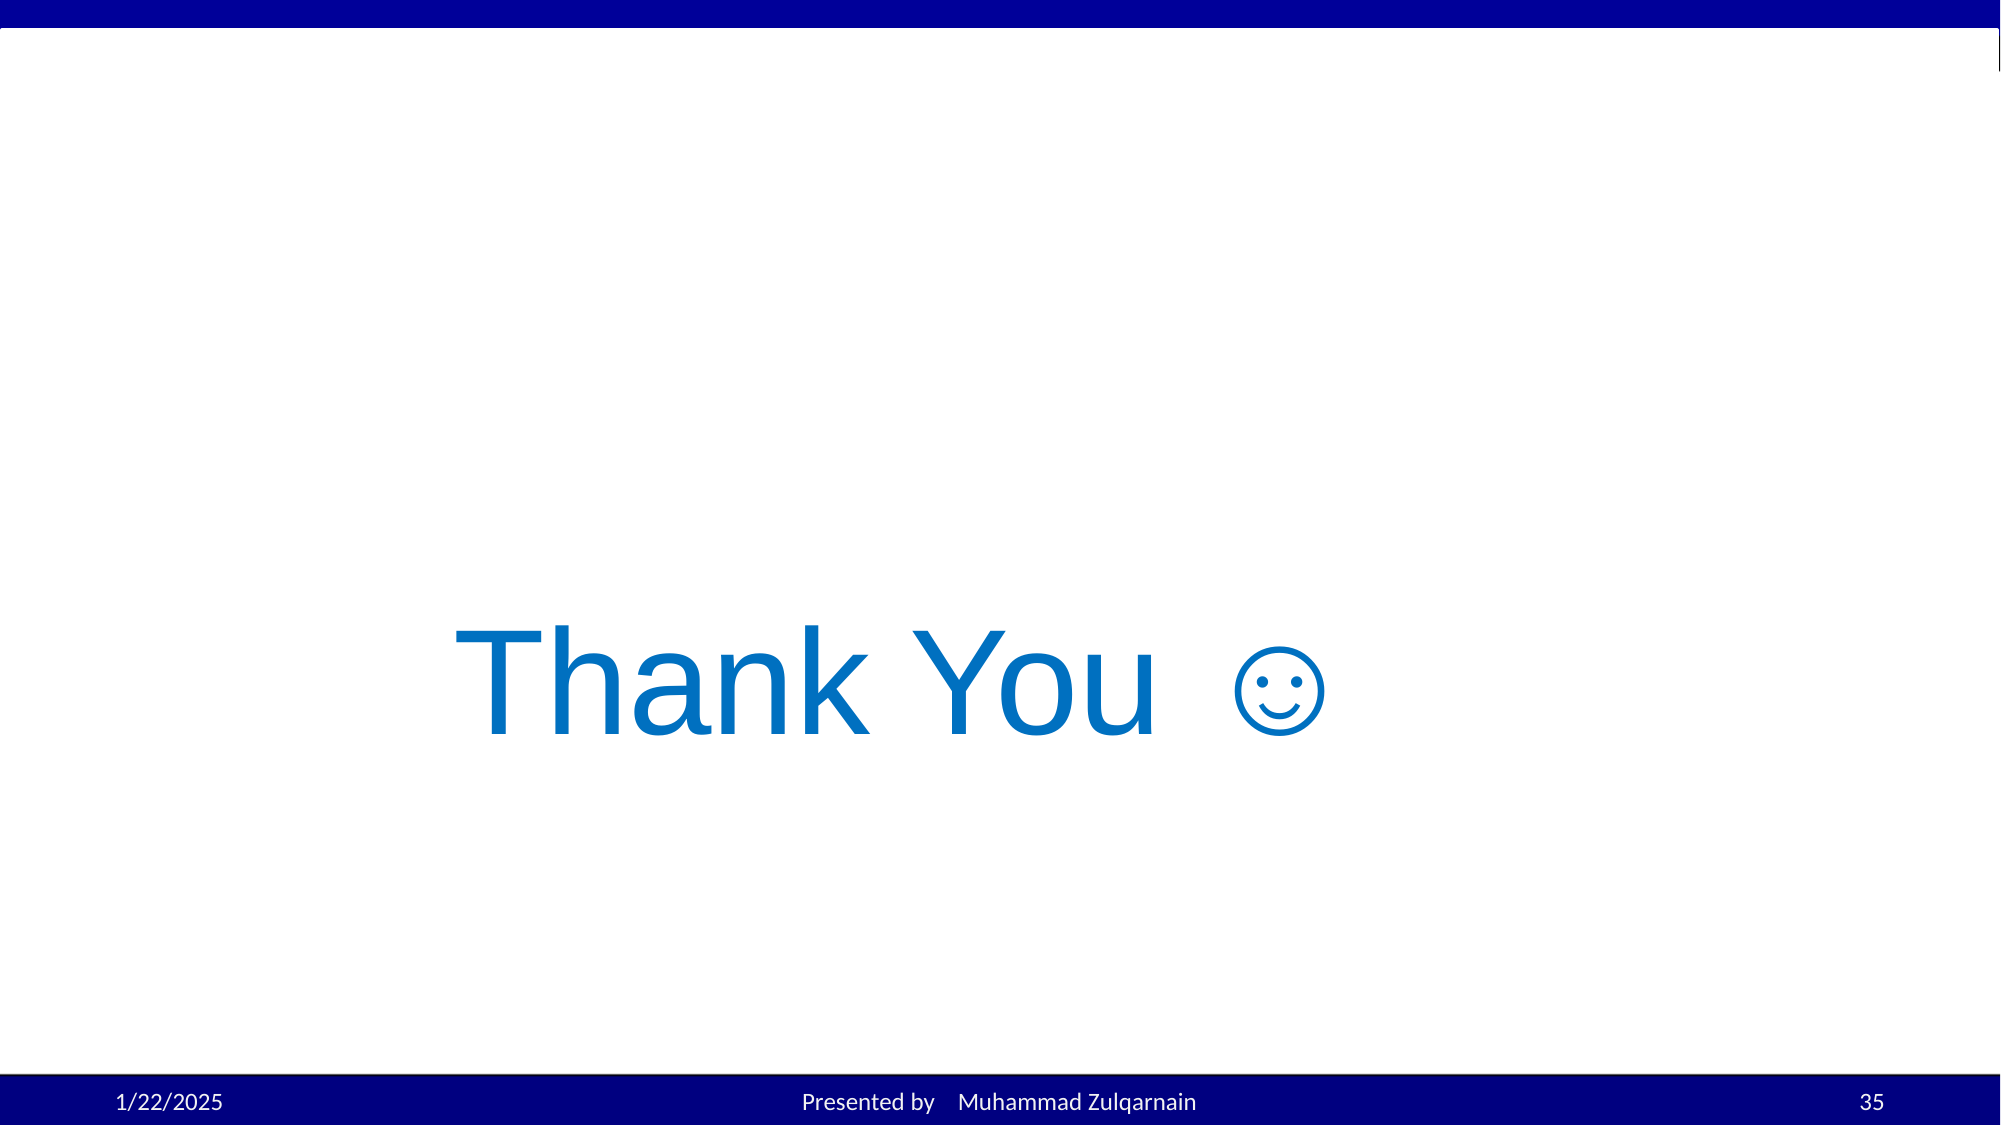

# Thank You ☺
1/22/2025
Presented by    Muhammad Zulqarnain
35